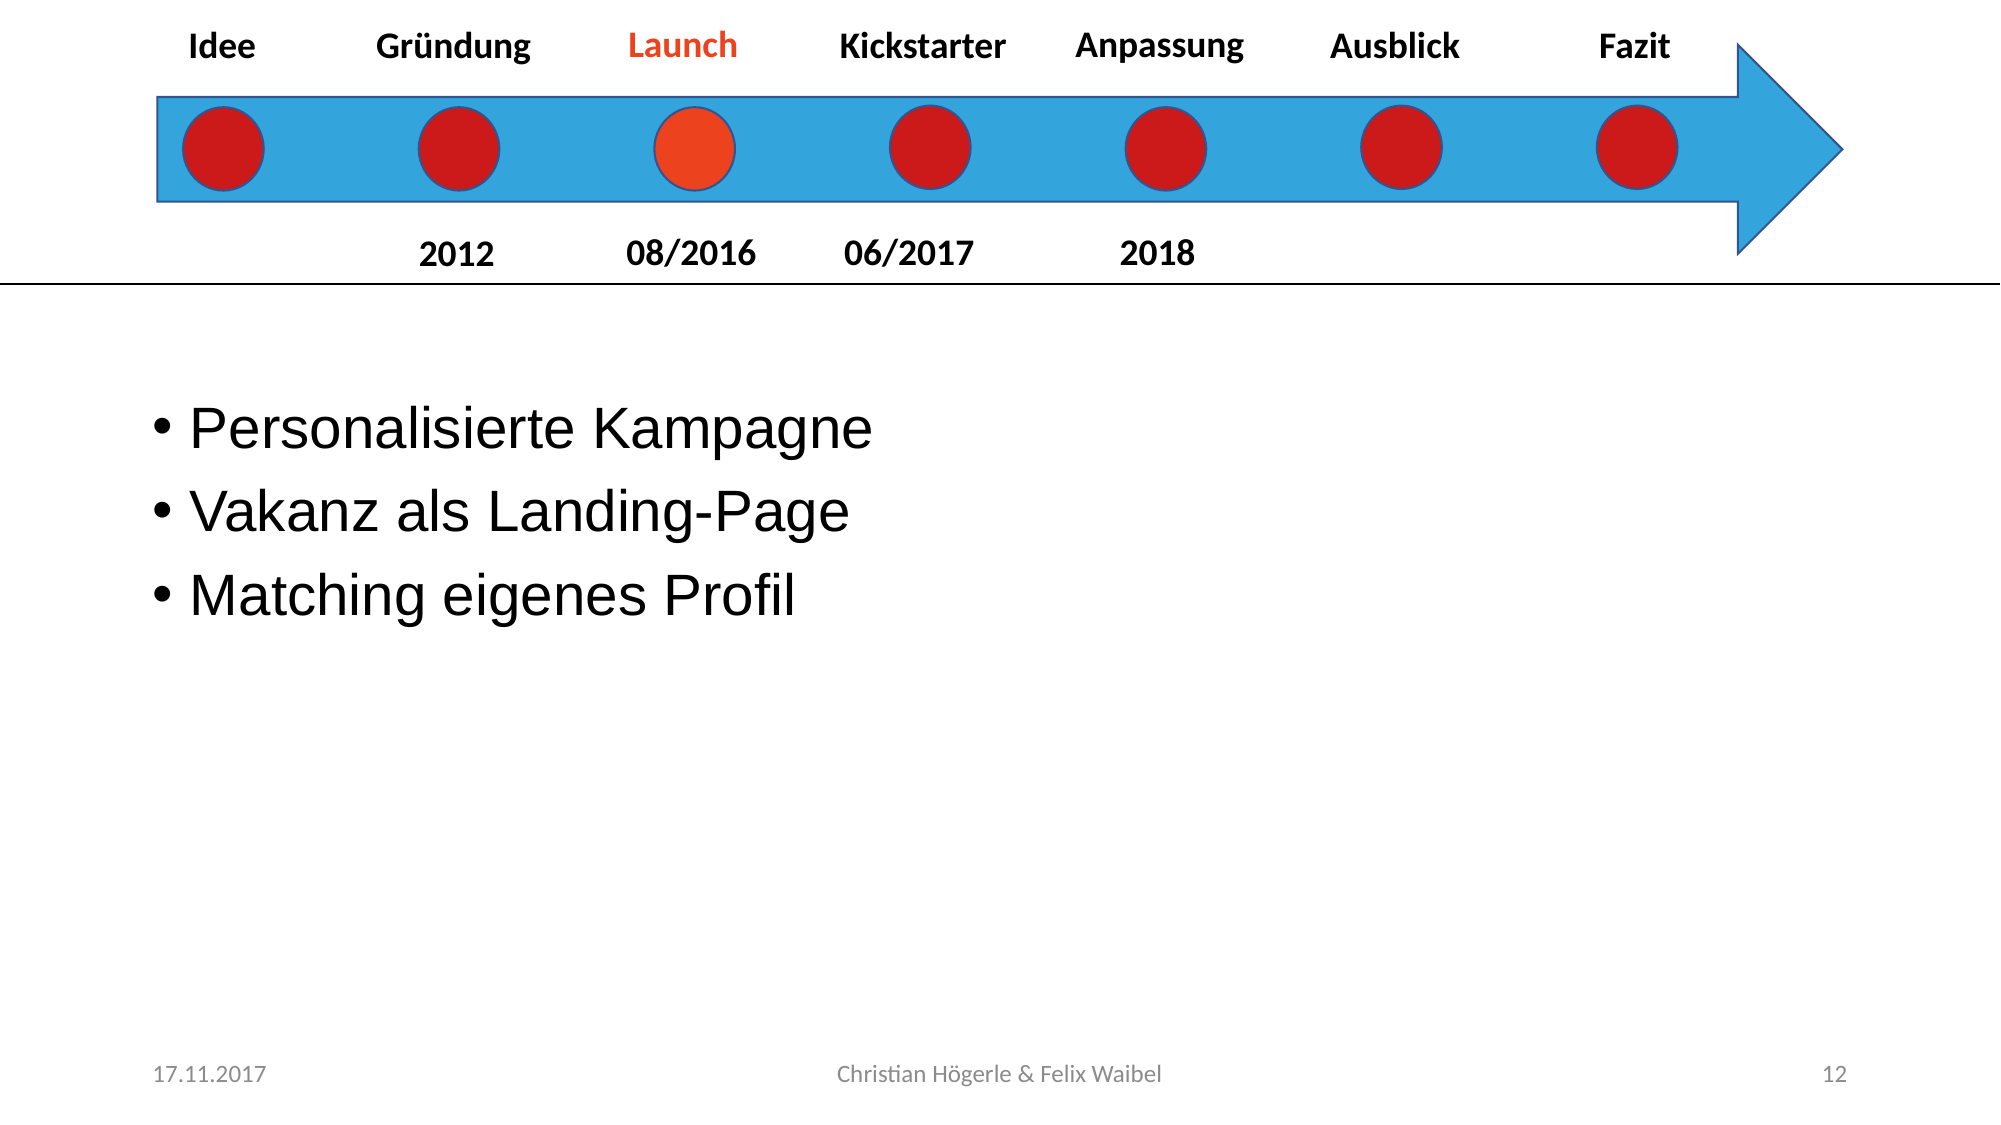

Anpassung
Launch
Idee
Gründung
Kickstarter
Ausblick
Fazit

08/2016
06/2017
2018
2012

Personalisierte Kampagne
Vakanz als Landing-Page
Matching eigenes Profil
17.11.2017
Christian Högerle & Felix Waibel
12